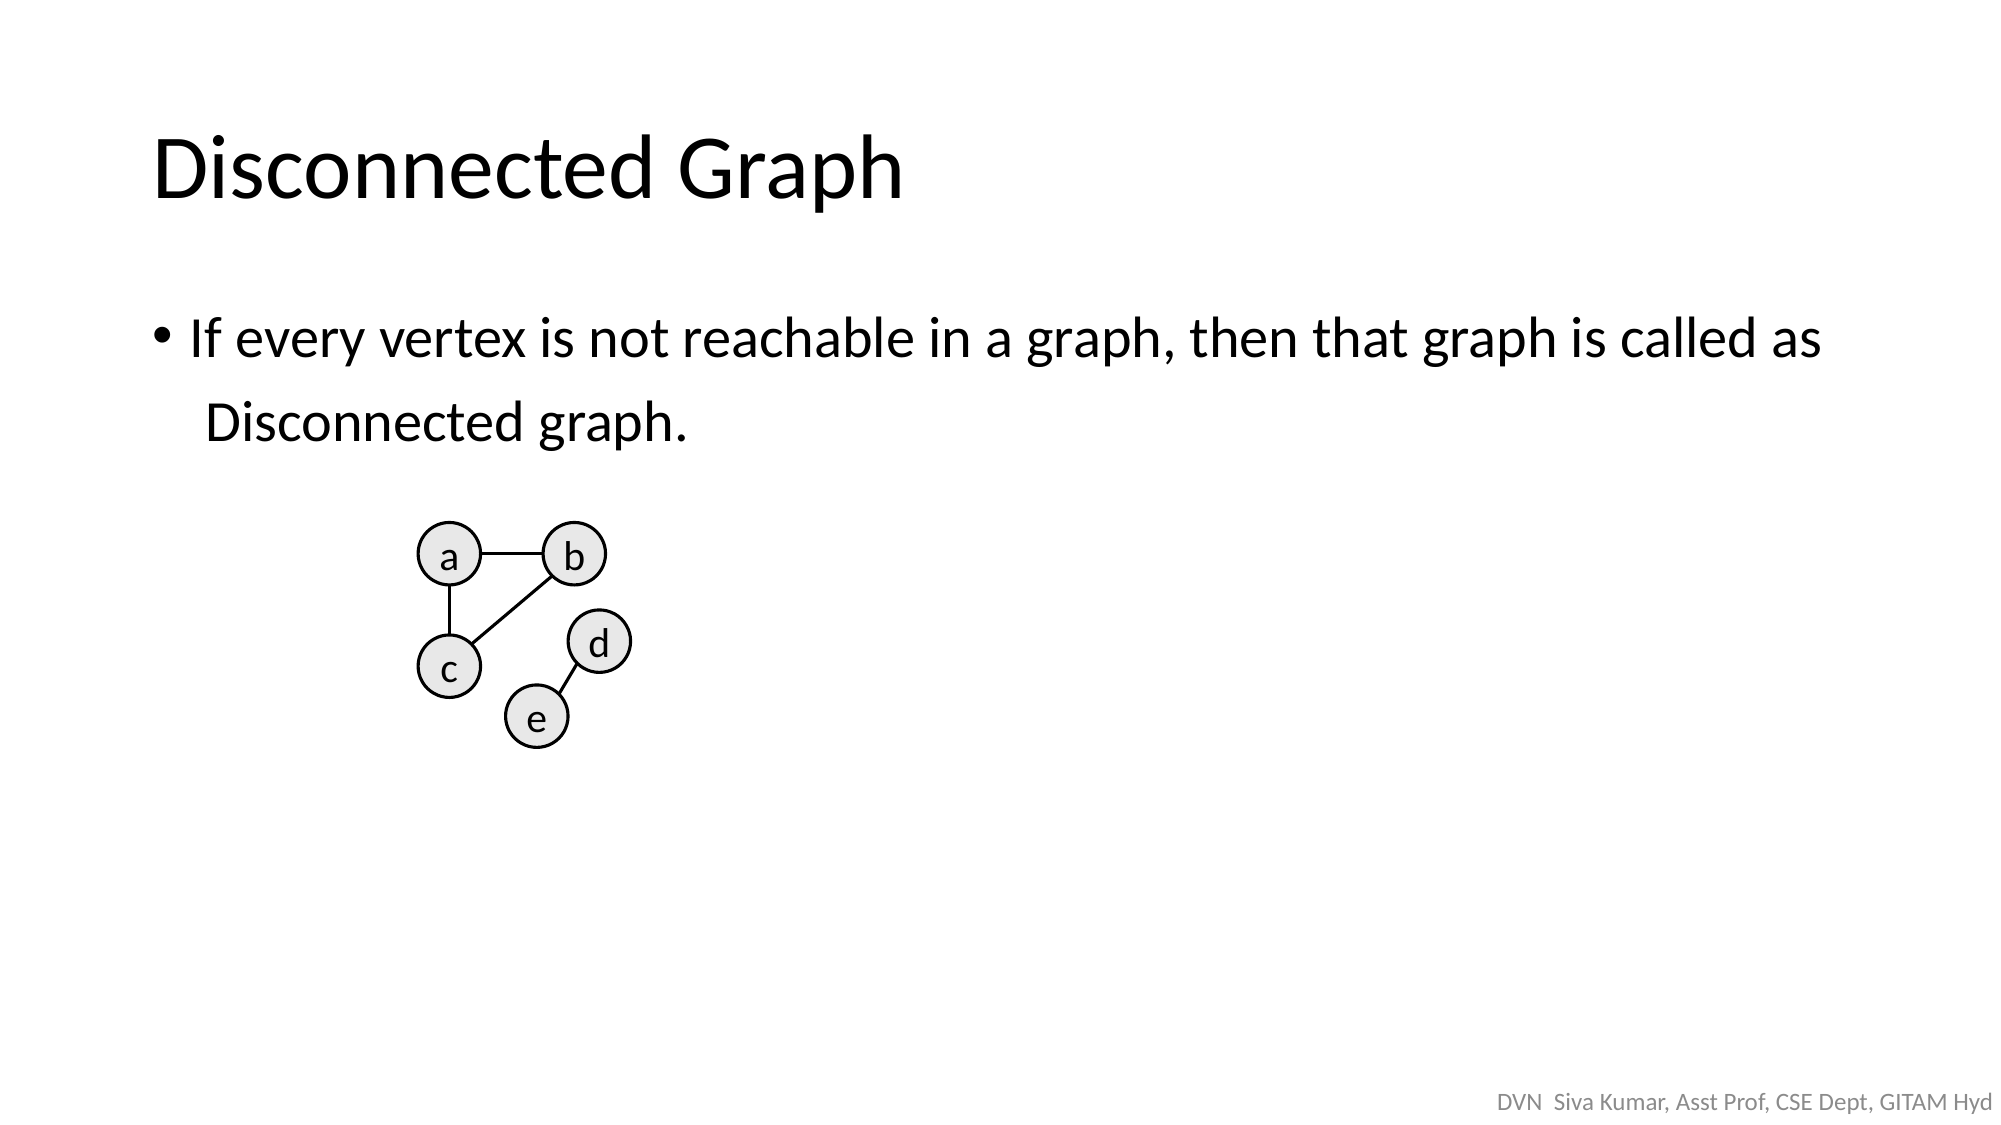

# Disconnected Graph
If every vertex is not reachable in a graph, then that graph is called as
    Disconnected graph.

a
b
d
c
e
DVN  Siva Kumar, Asst Prof, CSE Dept, GITAM Hyd